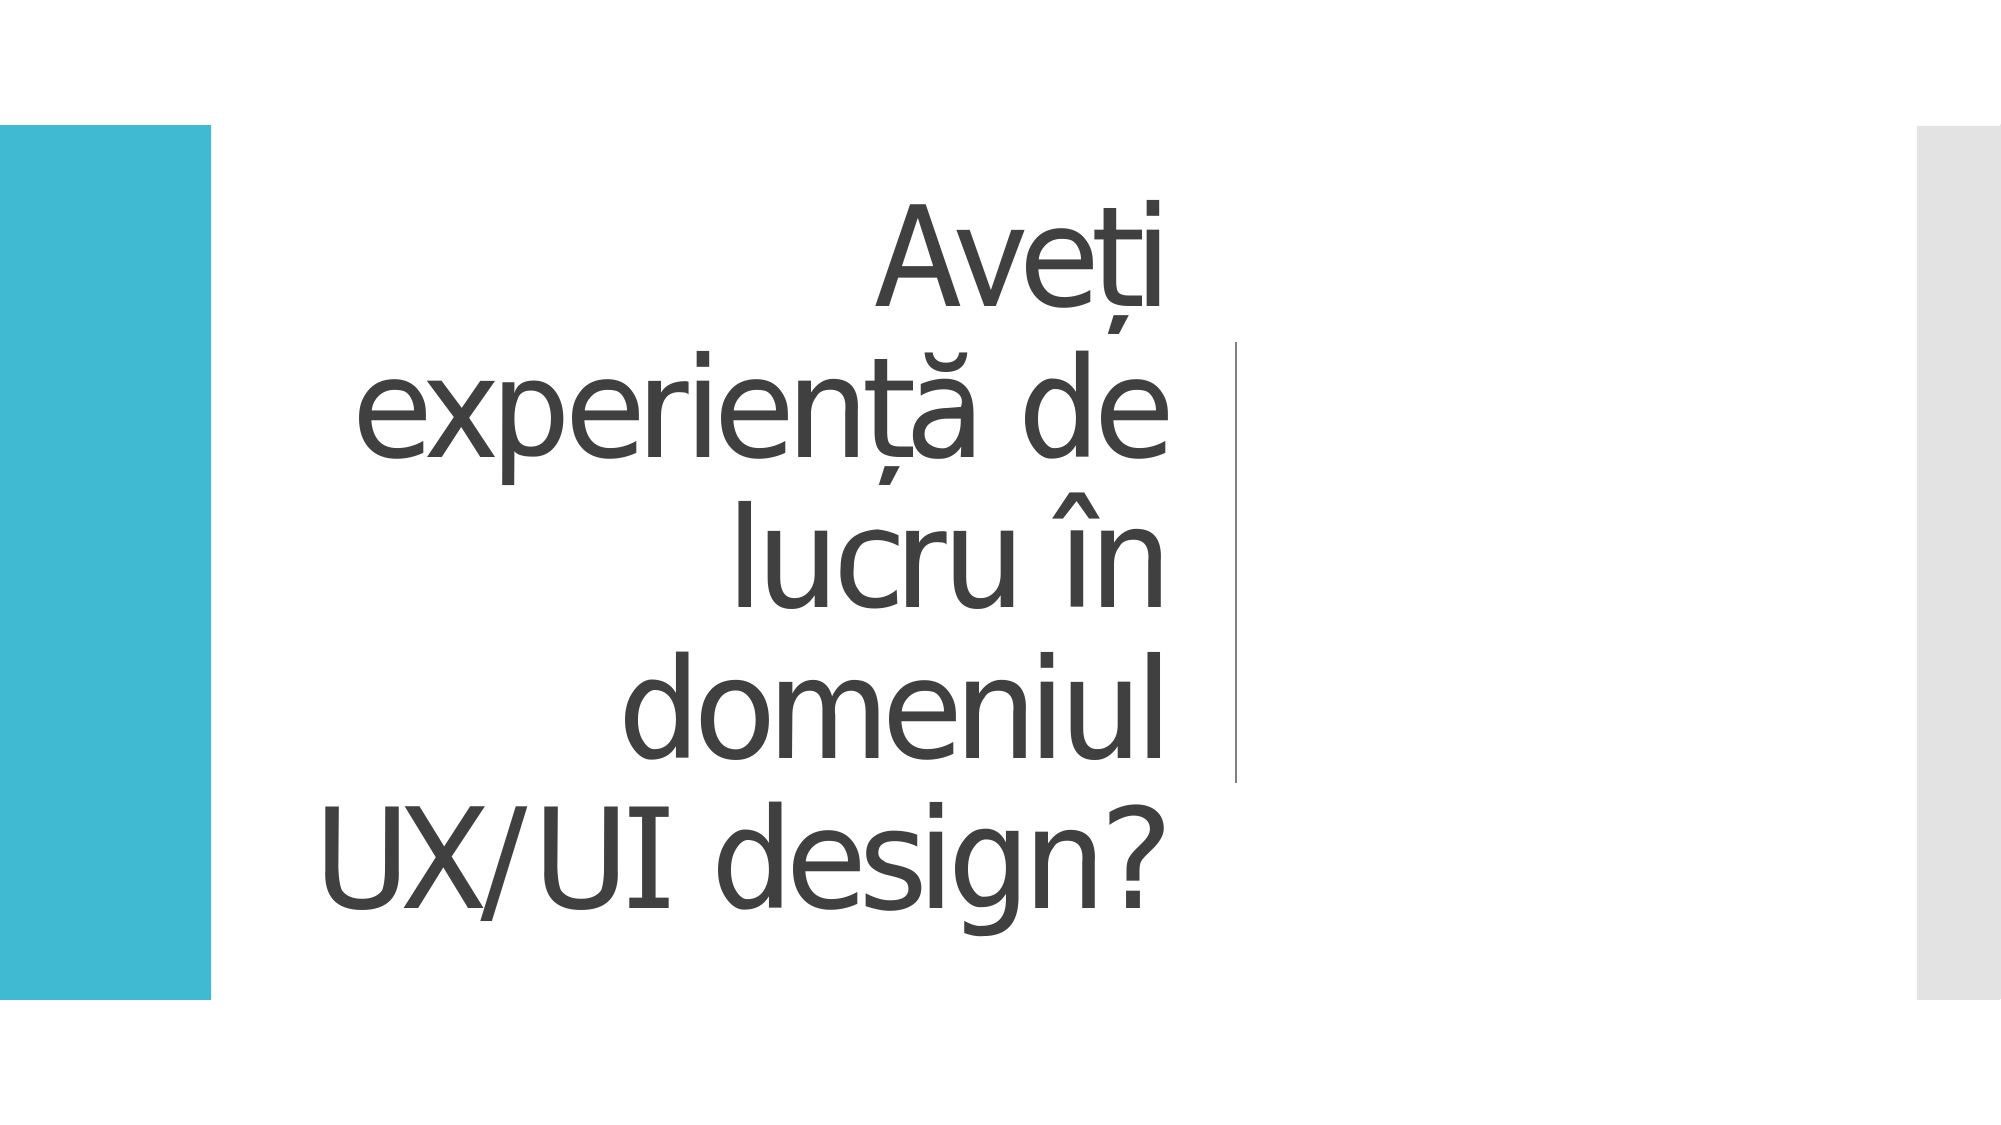

# Aveți experiență de lucru în domeniul UX/UI design?